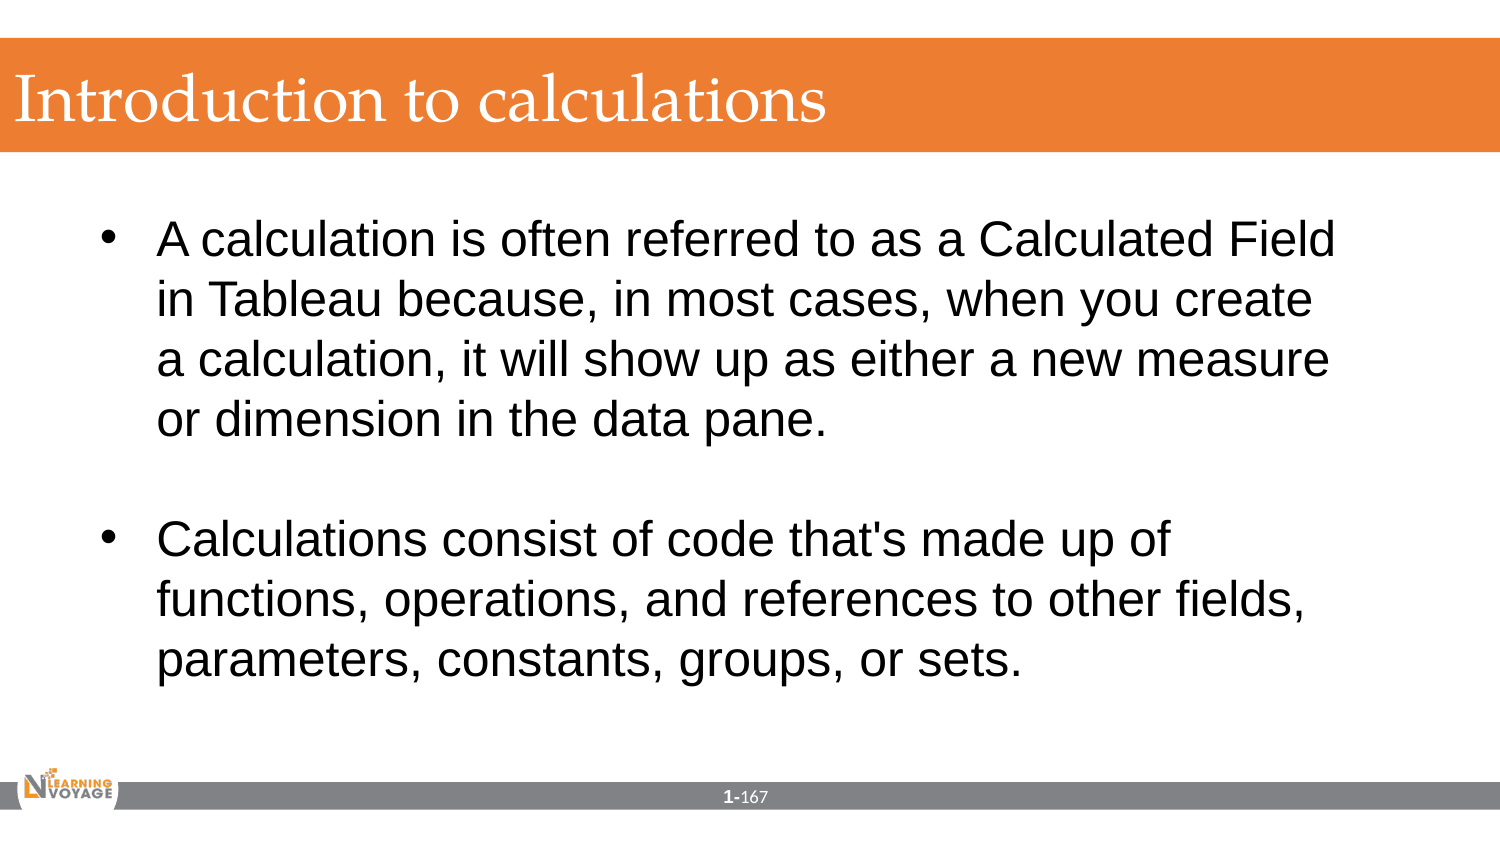

Introduction to calculations
A calculation is often referred to as a Calculated Field in Tableau because, in most cases, when you create a calculation, it will show up as either a new measure or dimension in the data pane.

Calculations consist of code that's made up of functions, operations, and references to other fields, parameters, constants, groups, or sets.
1-167